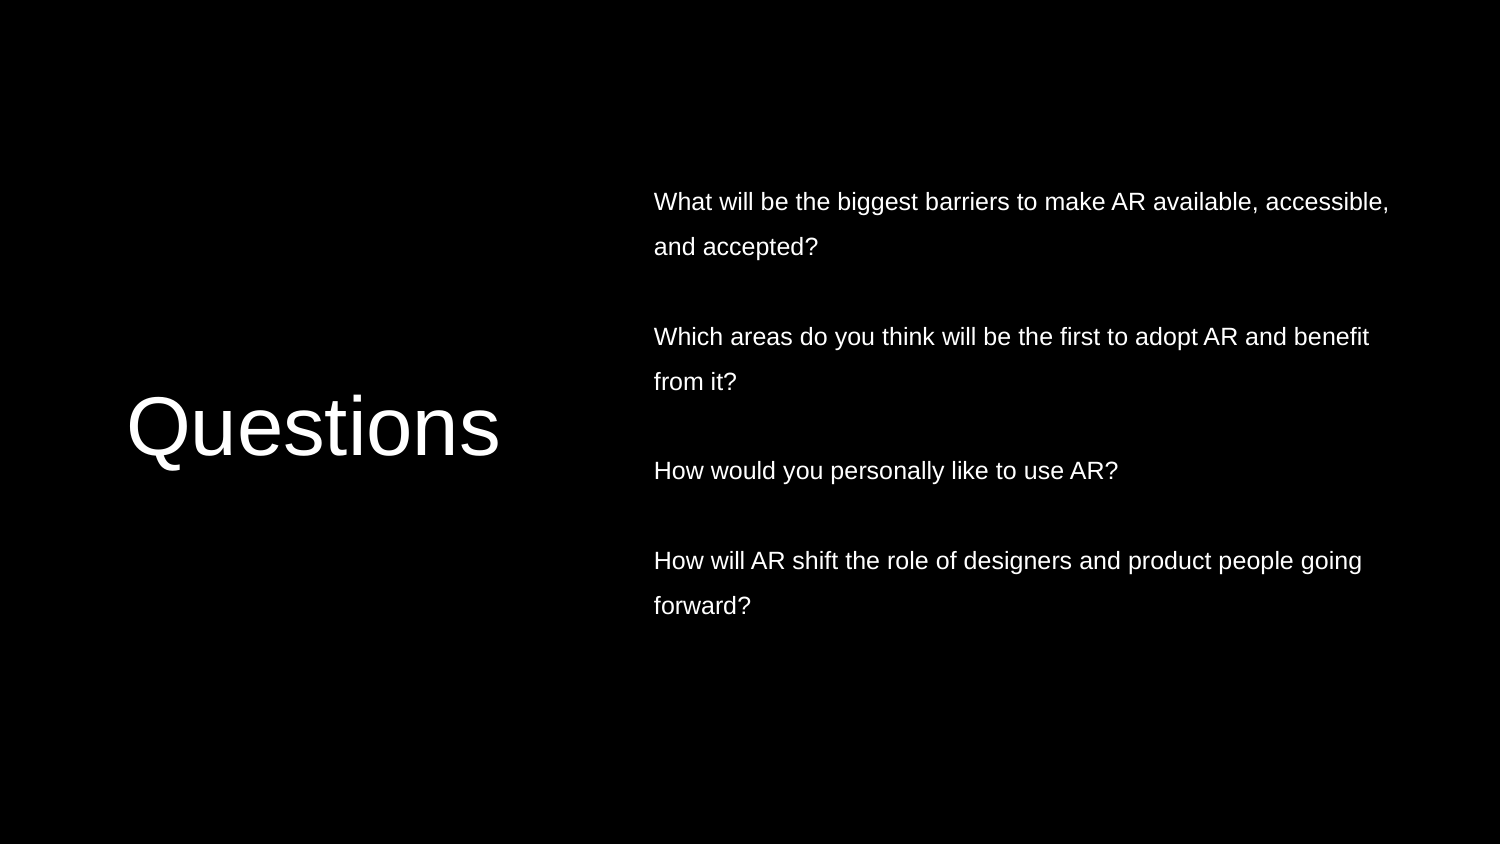

What will be the biggest barriers to make AR available, accessible, and accepted?

Which areas do you think will be the first to adopt AR and benefit from it?

How would you personally like to use AR?

How will AR shift the role of designers and product people going forward?

# Questions